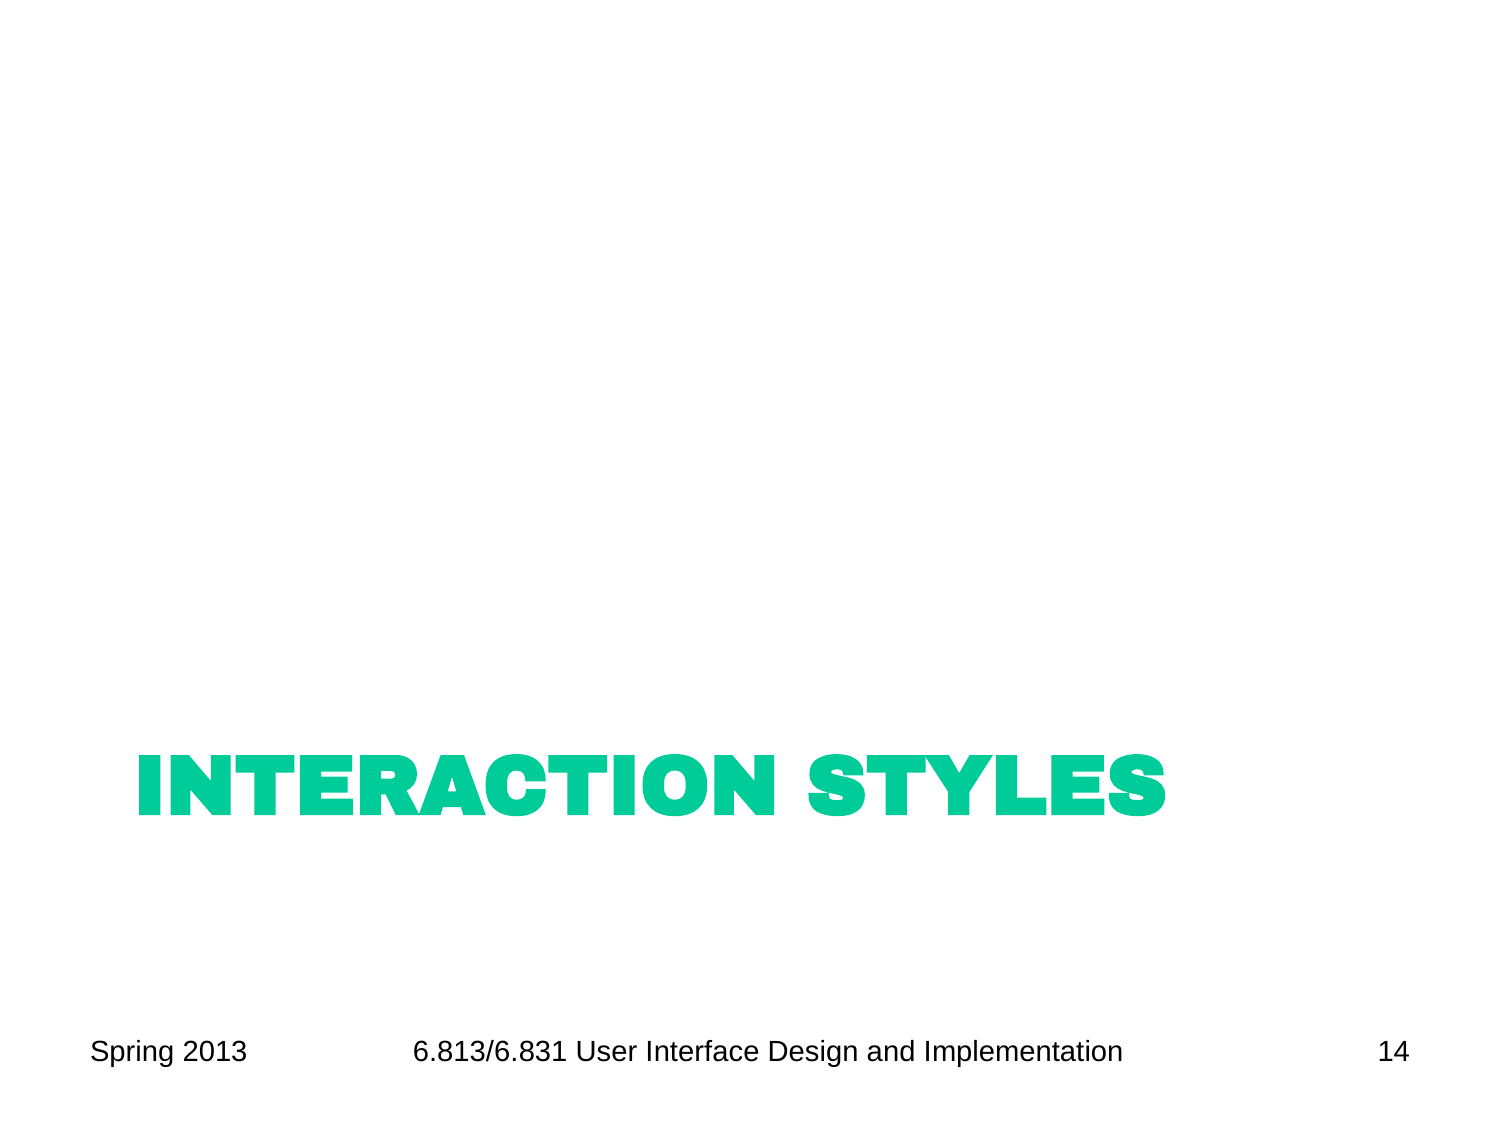

# Interaction Styles
Spring 2013
6.813/6.831 User Interface Design and Implementation
14